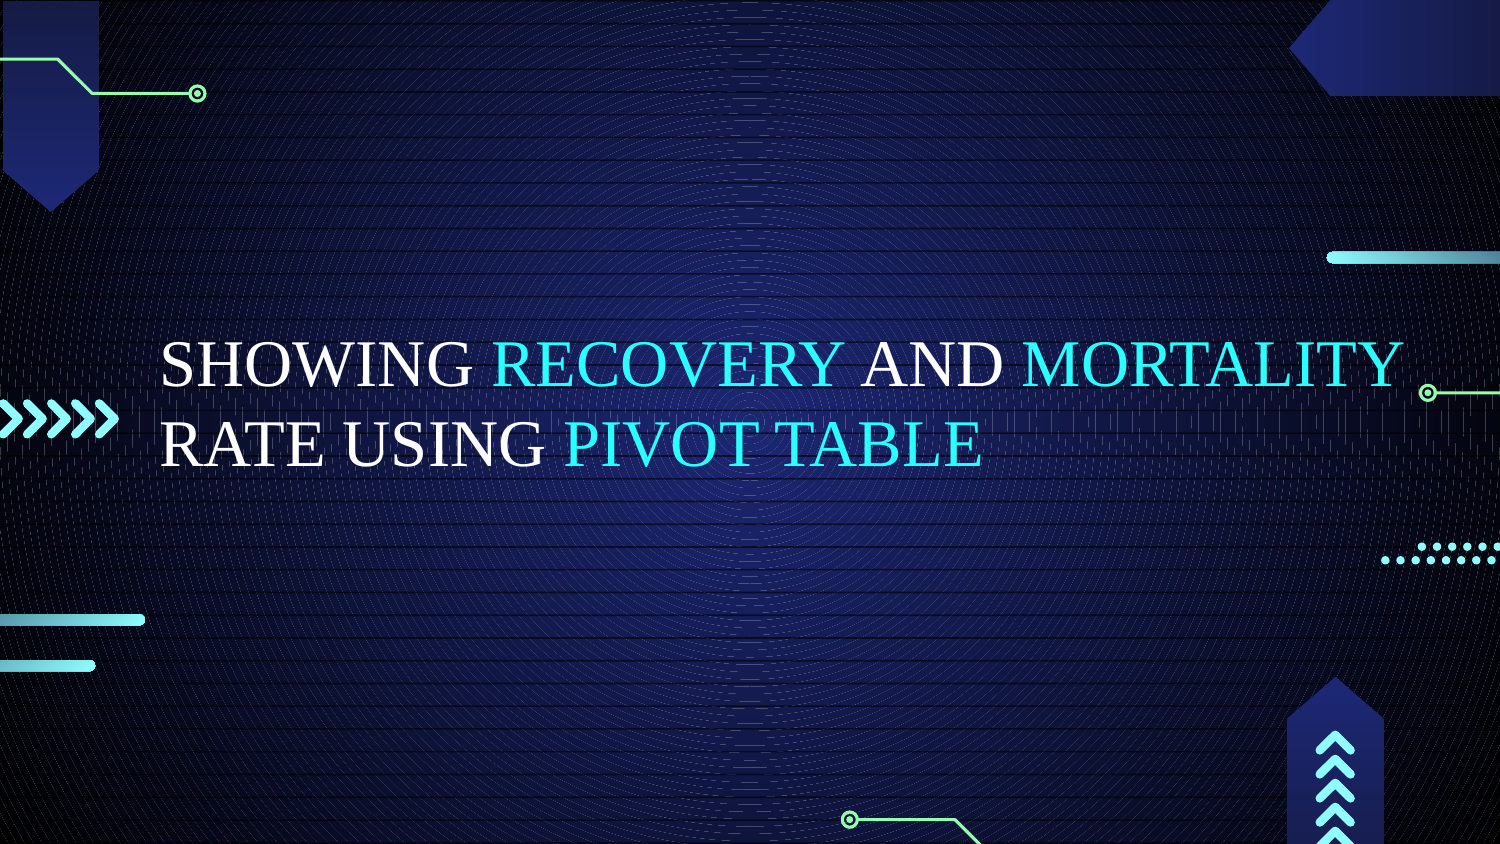

SHOWING RECOVERY AND MORTALITY
RATE USING PIVOT TABLE